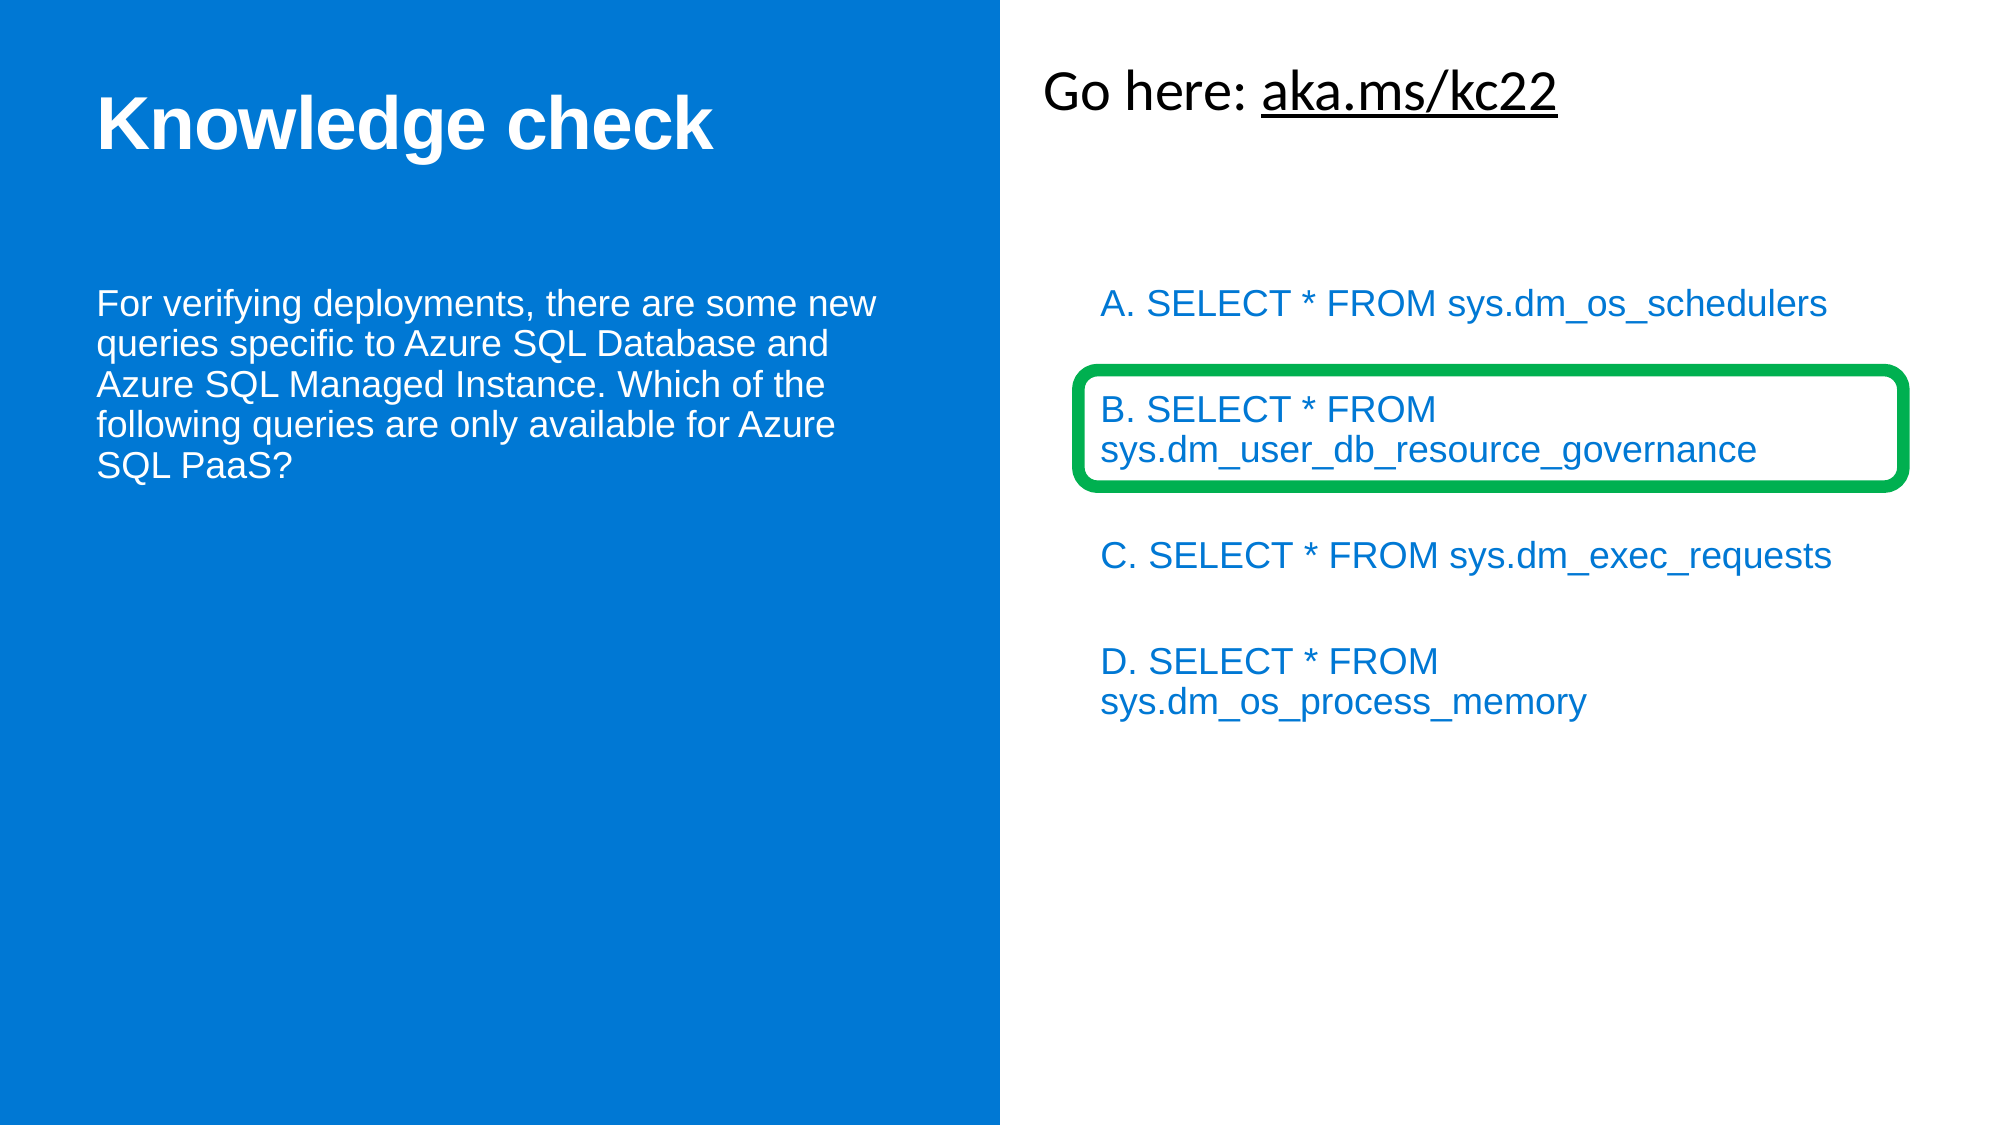

Go here: aka.ms/kc22
# Knowledge check
For verifying deployments, there are some new queries specific to Azure SQL Database and Azure SQL Managed Instance. Which of the following queries are only available for Azure SQL PaaS?
A. SELECT * FROM sys.dm_os_schedulers

B. SELECT * FROM 	sys.dm_user_db_resource_governance

C. SELECT * FROM sys.dm_exec_requests

D. SELECT * FROM sys.dm_os_process_memory